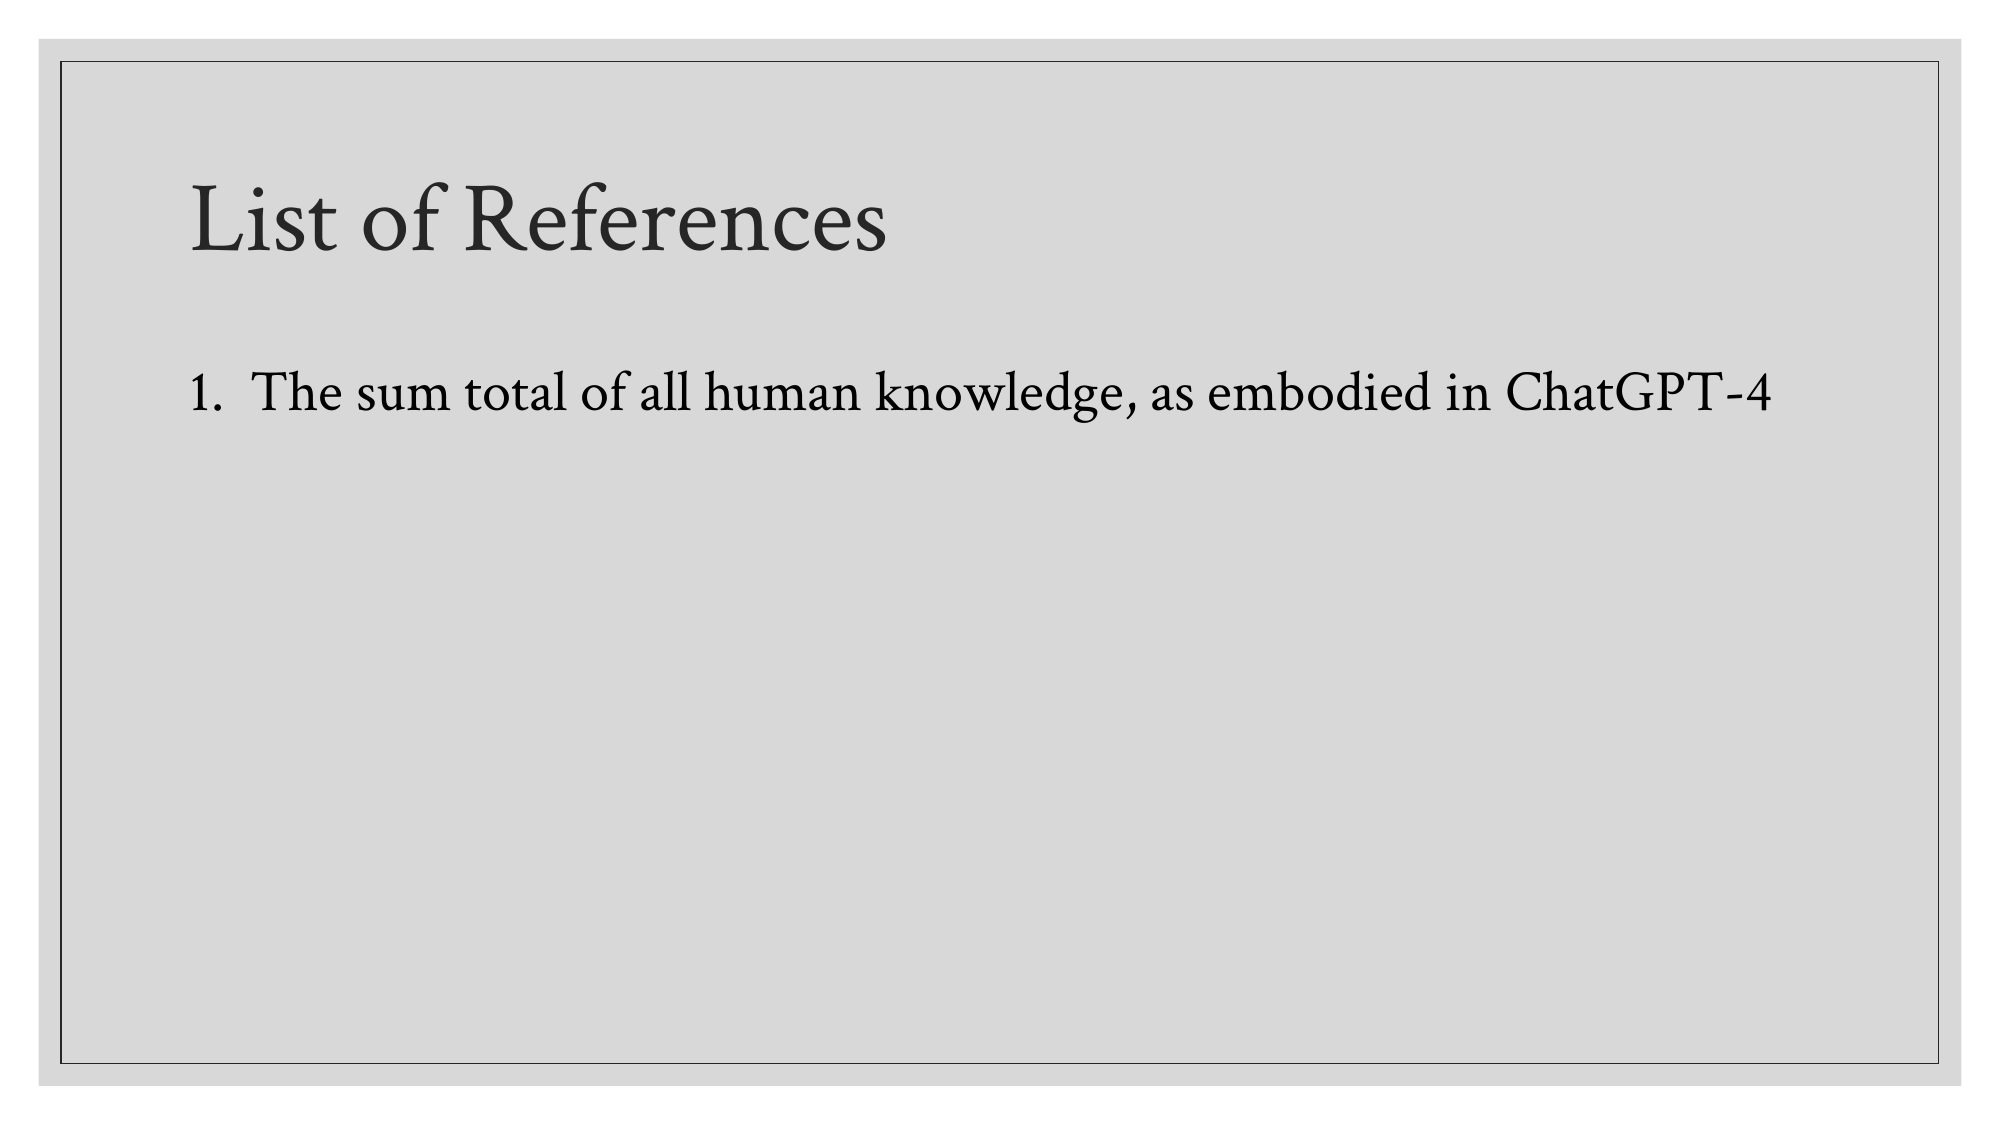

# List of References
1.  The sum total of all human knowledge, as embodied in ChatGPT-4